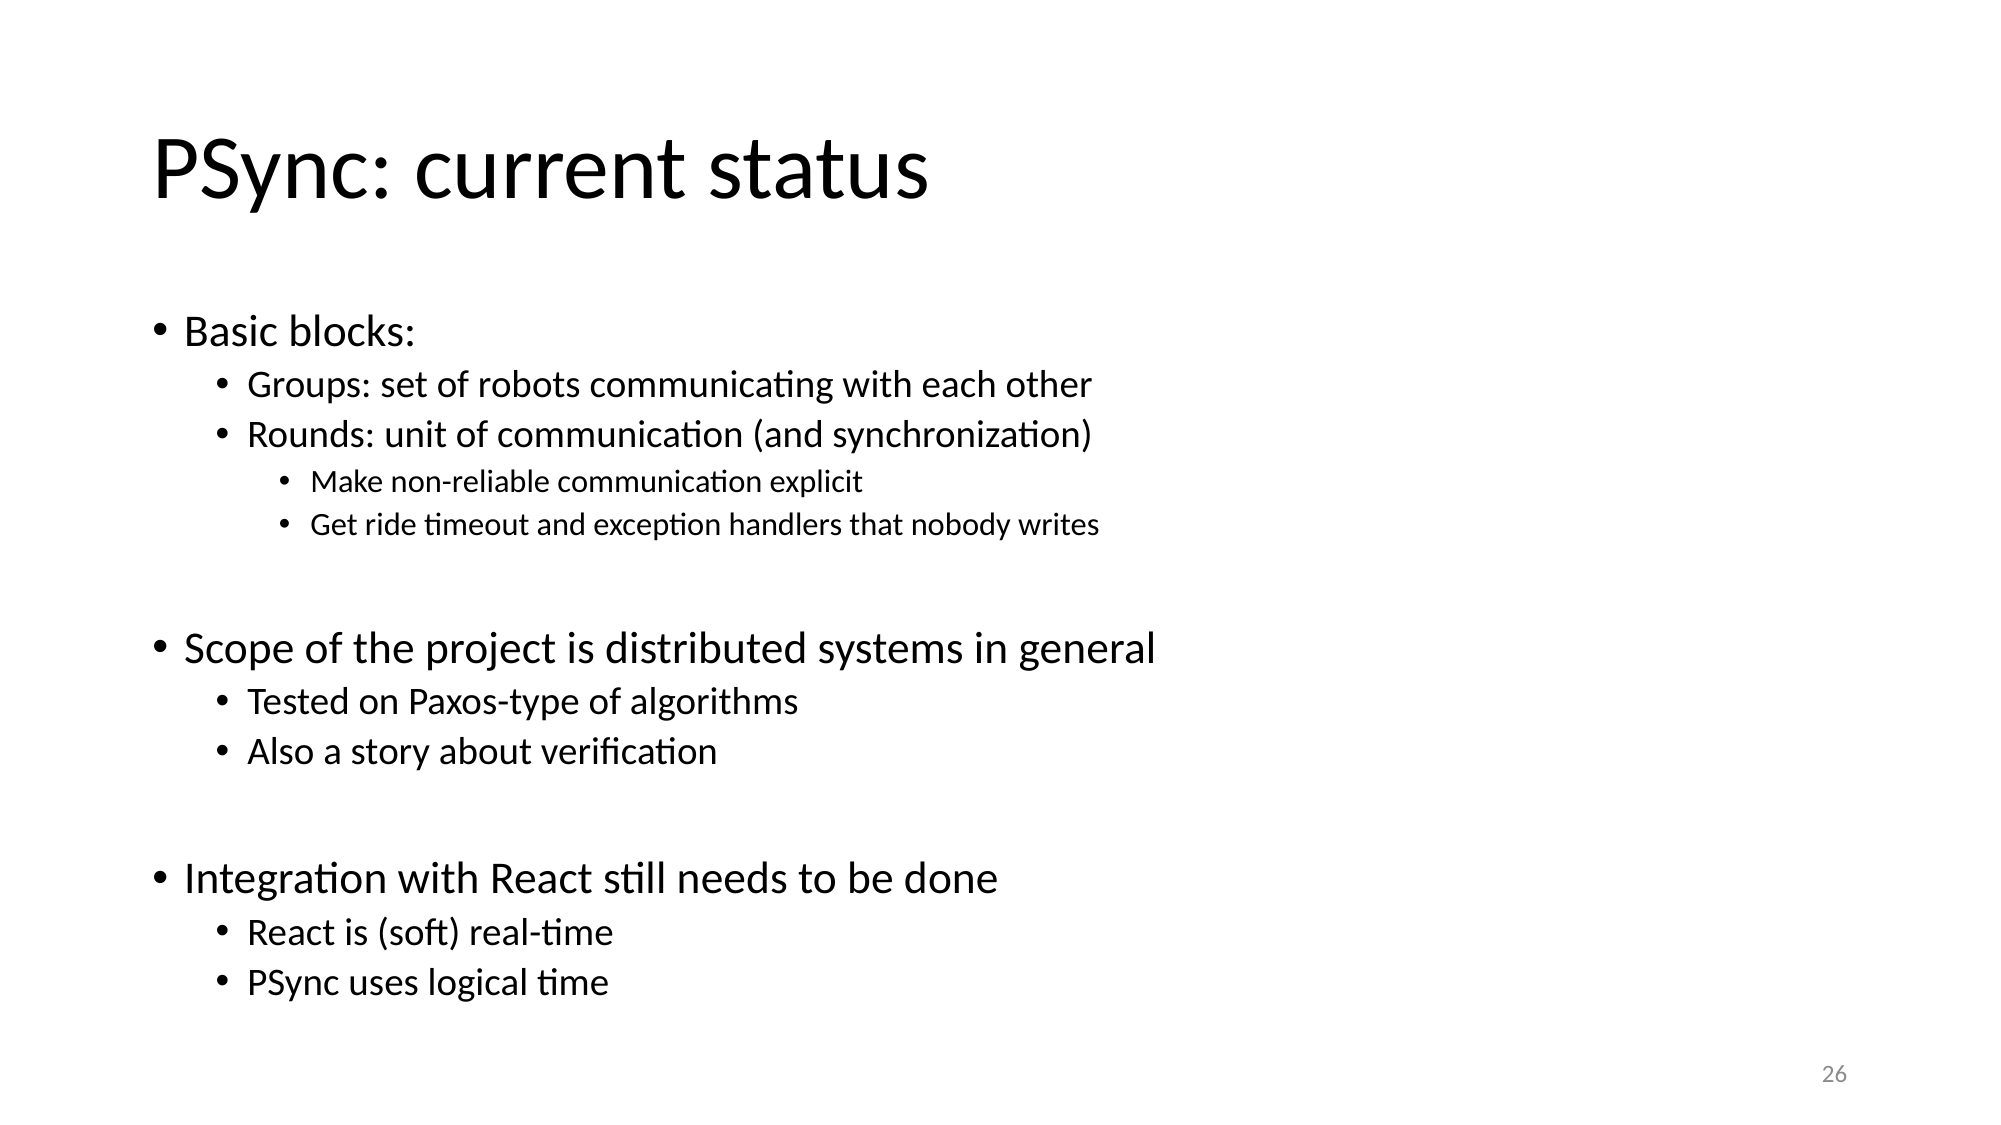

# PSync: current status
Basic blocks:
Groups: set of robots communicating with each other
Rounds: unit of communication (and synchronization)
Make non-reliable communication explicit
Get ride timeout and exception handlers that nobody writes

Scope of the project is distributed systems in general
Tested on Paxos-type of algorithms
Also a story about verification

Integration with React still needs to be done
React is (soft) real-time
PSync uses logical time
26